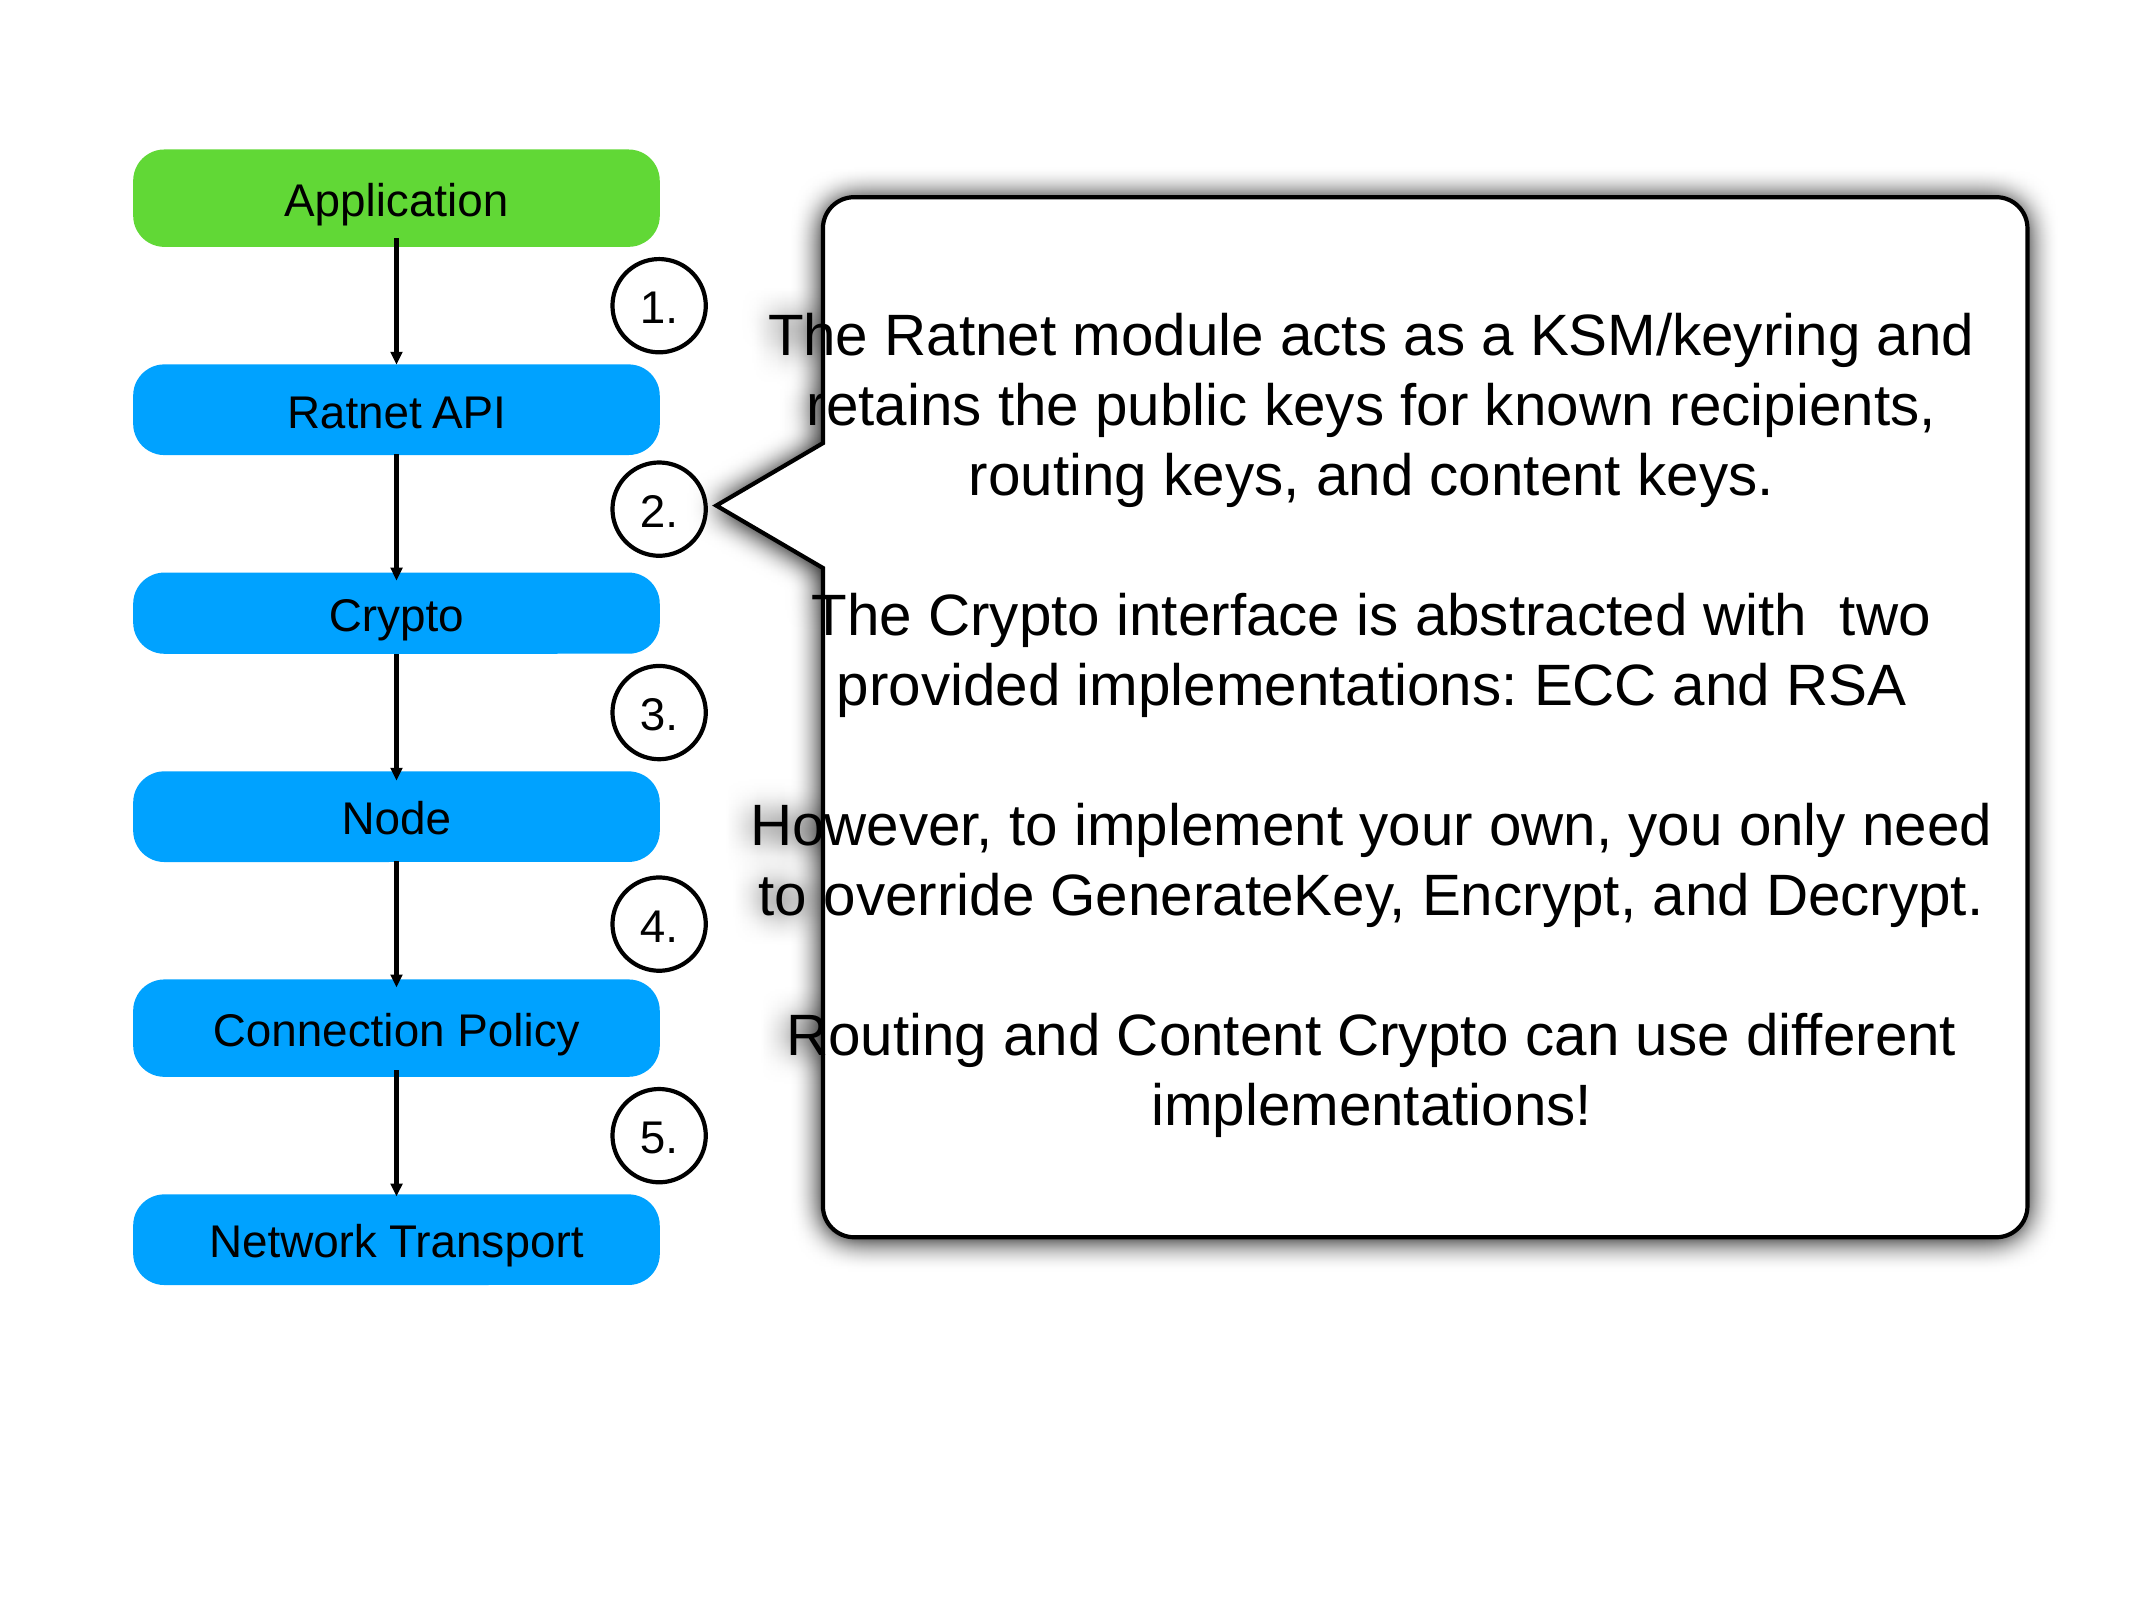

Application
The Ratnet module acts as a KSM/keyring and retains the public keys for known recipients, routing keys, and content keys.

The Crypto interface is abstracted with  two provided implementations: ECC and RSA

However, to implement your own, you only need to override GenerateKey, Encrypt, and Decrypt.

Routing and Content Crypto can use different implementations!

1.
Ratnet API

2.
Crypto

3.
Node

4.
Connection Policy

5.
Network Transport